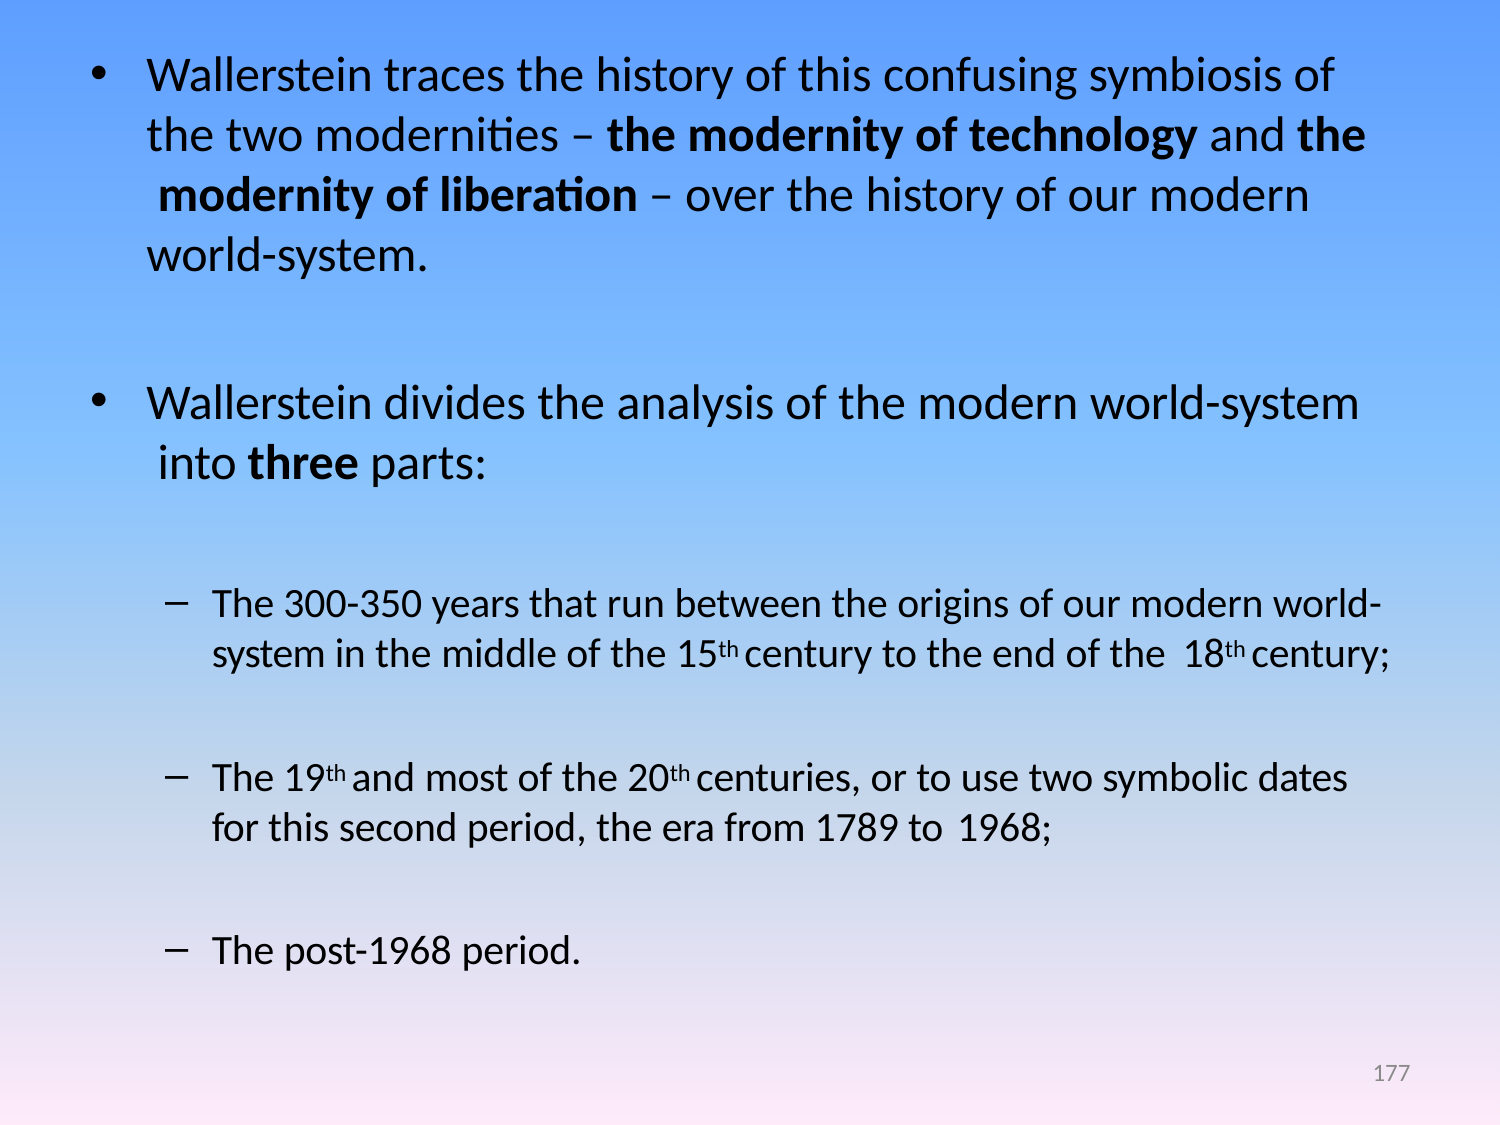

Wallerstein traces the history of this confusing symbiosis of  the two modernities – the modernity of technology and the  modernity of liberation – over the history of our modern  world-system.

Wallerstein divides the analysis of the modern world-system  into three parts:

The 300-350 years that run between the origins of our modern world-  system in the middle of the 15th century to the end of the 18th century;

The 19th and most of the 20th centuries, or to use two symbolic dates  for this second period, the era from 1789 to 1968;

The post-1968 period.
177